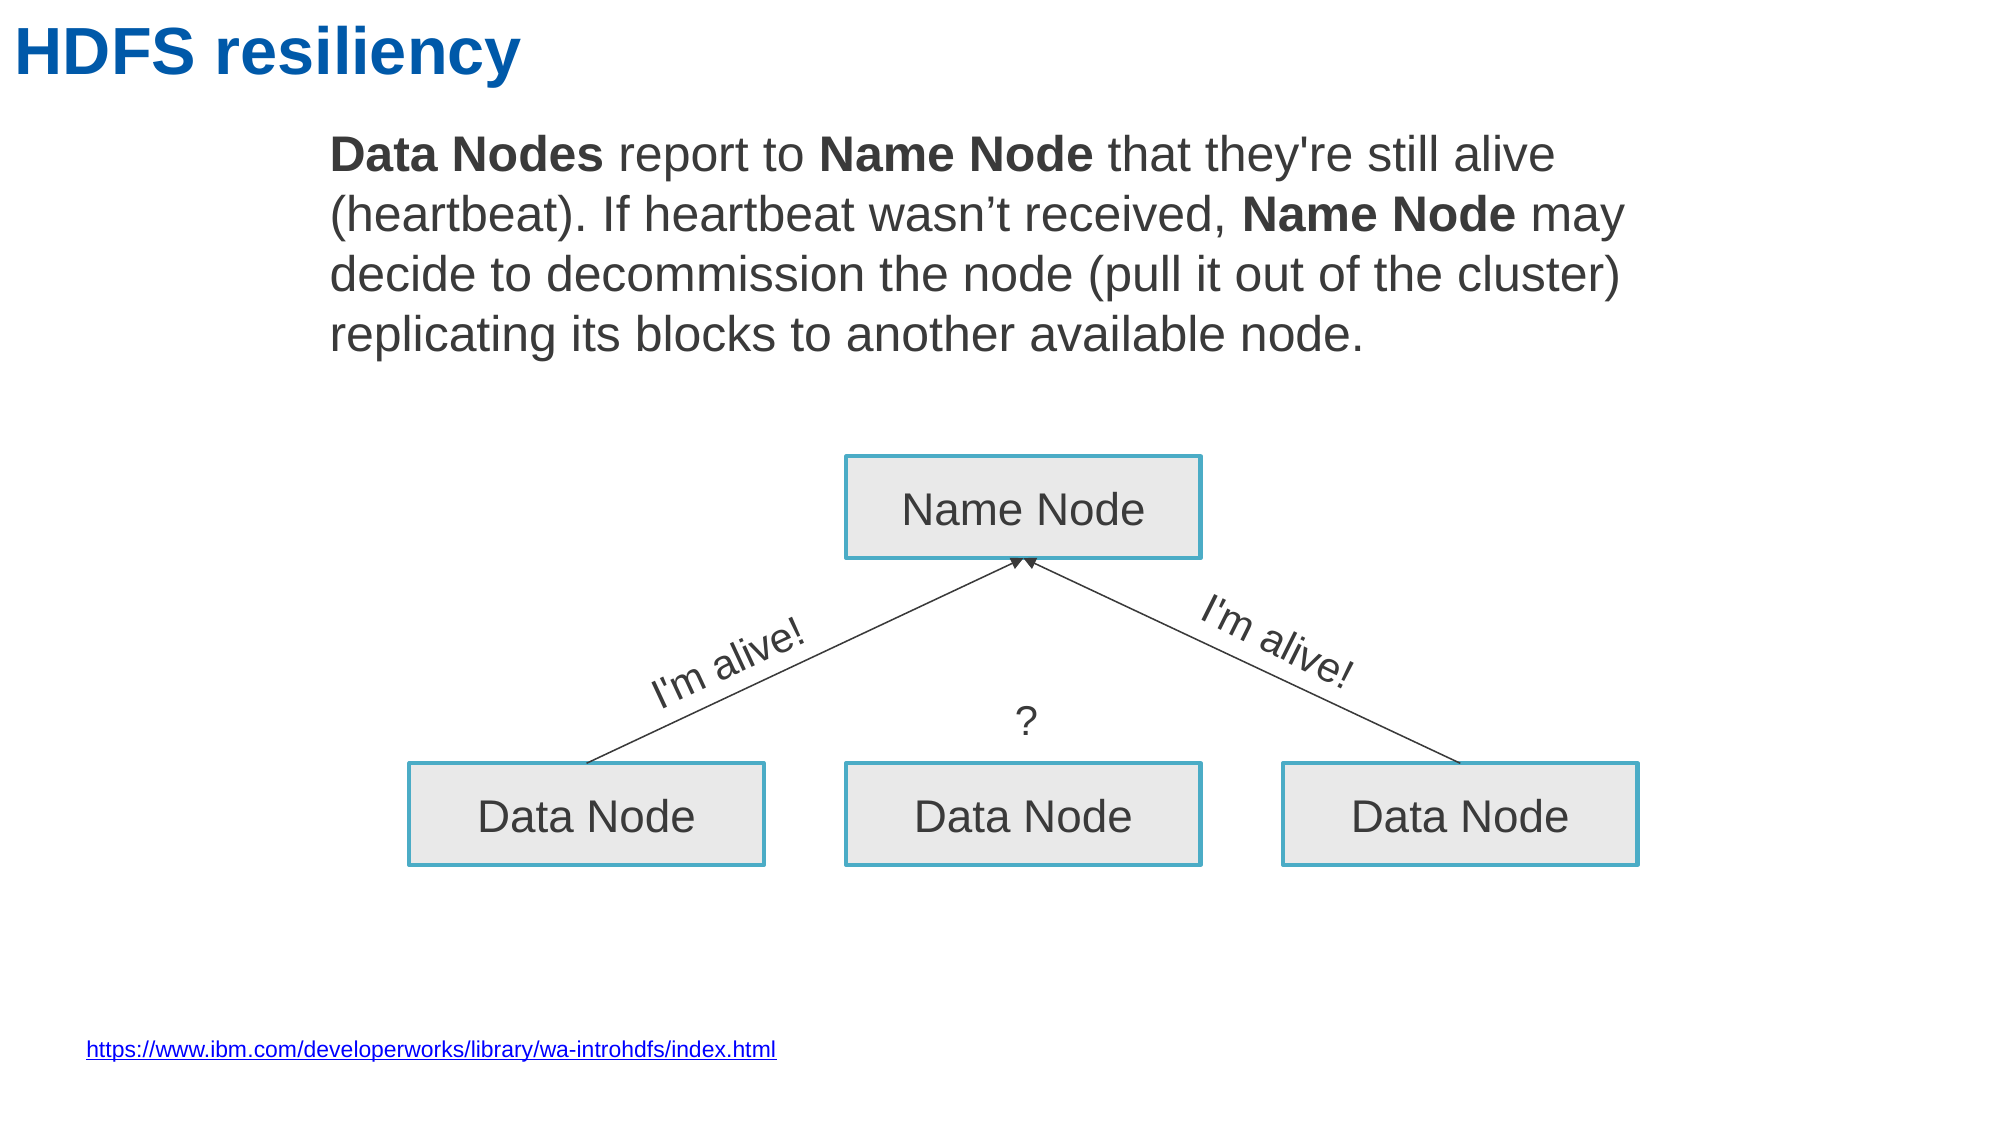

# HDFS resiliency
Data Nodes report to Name Node that they're still alive (heartbeat). If heartbeat wasn’t received, Name Node may decide to decommission the node (pull it out of the cluster) replicating its blocks to another available node.
Name Node
I'm alive!
I'm alive!
?
Data Node
Data Node
Data Node
https://www.ibm.com/developerworks/library/wa-introhdfs/index.html